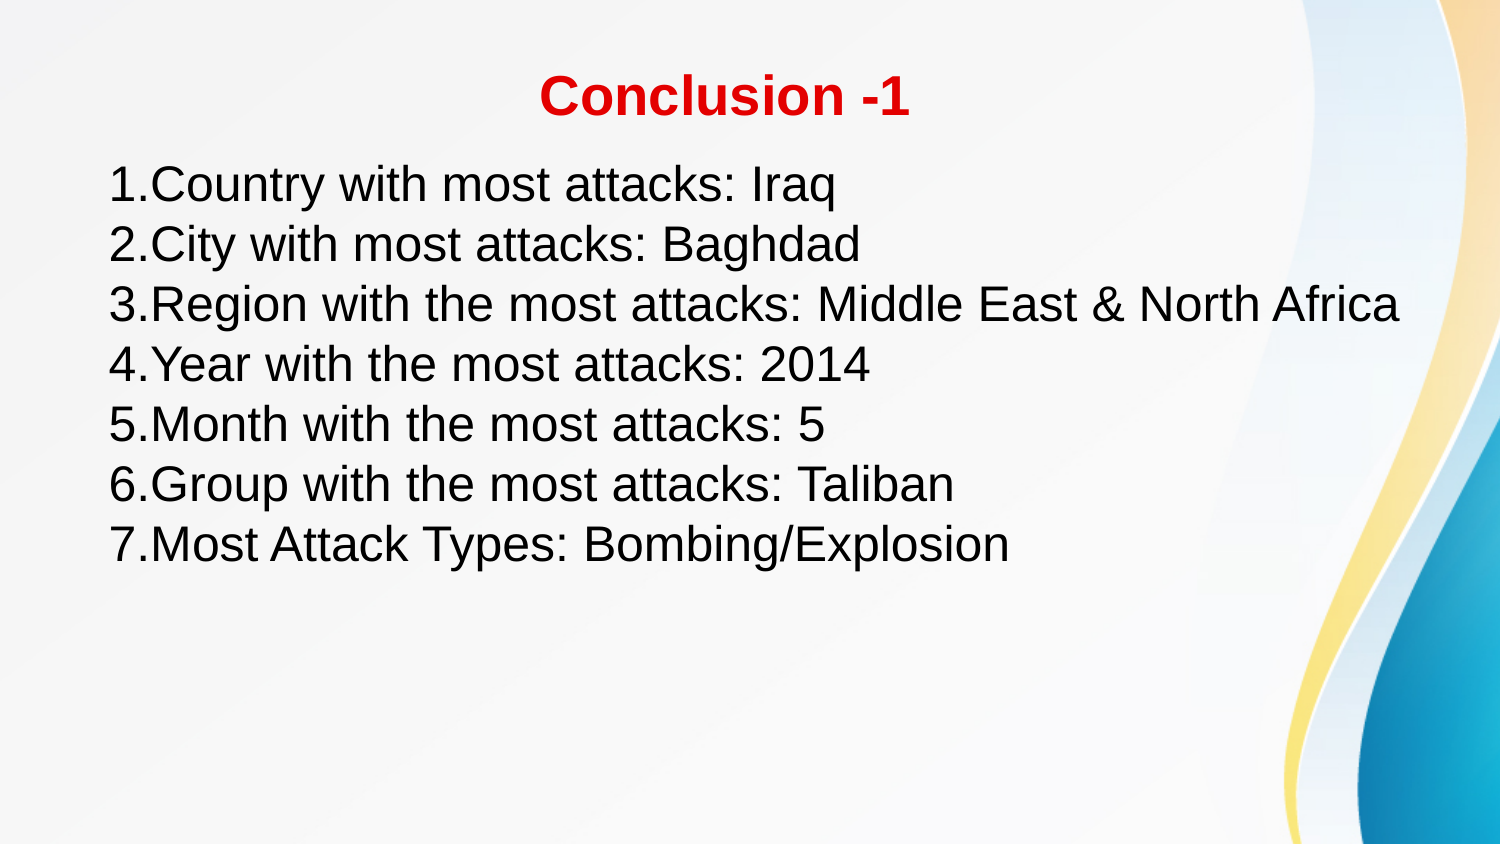

1.Country with most attacks: Iraq
2.City with most attacks: Baghdad
3.Region with the most attacks: Middle East & North Africa
4.Year with the most attacks: 2014
5.Month with the most attacks: 5
6.Group with the most attacks: Taliban
7.Most Attack Types: Bombing/Explosion
# Conclusion -1